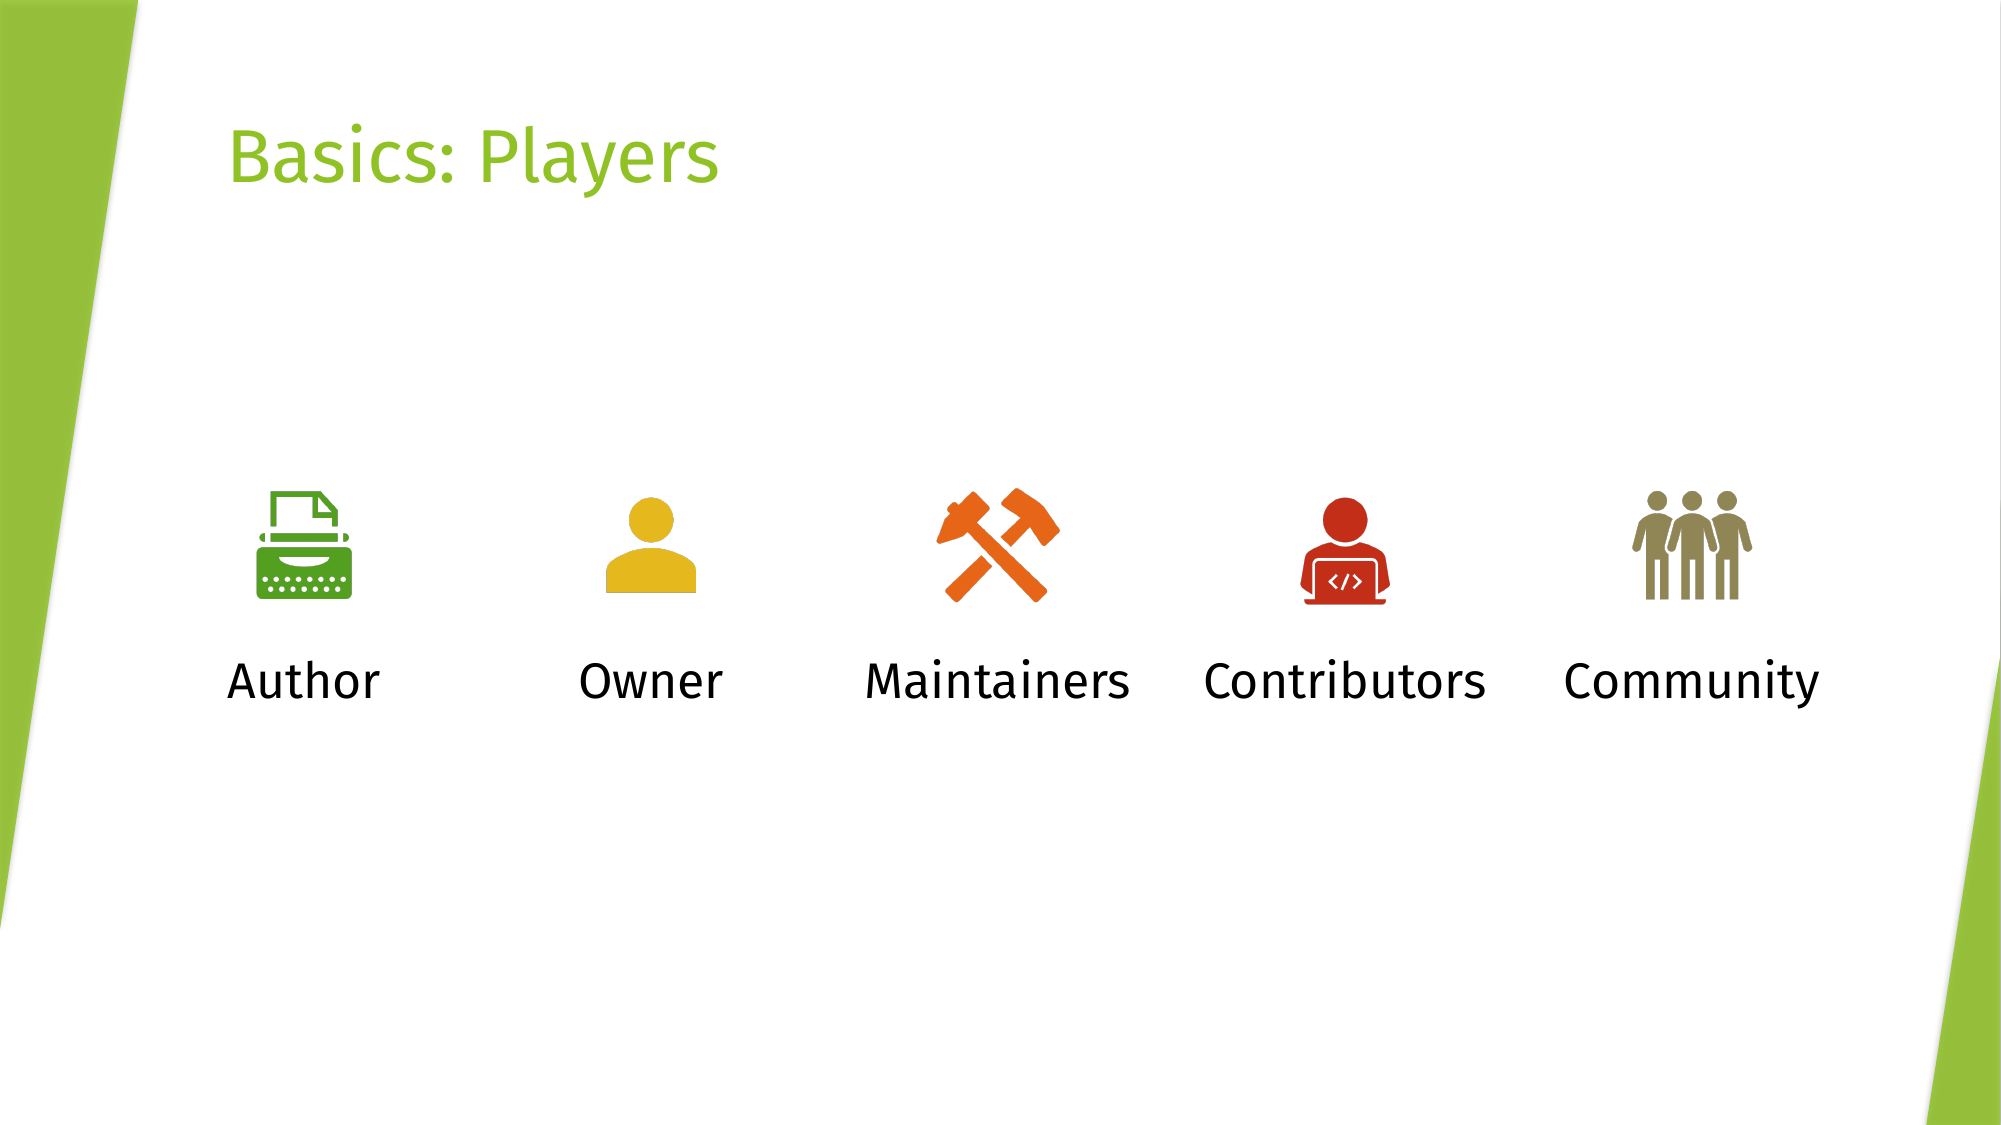

# Basics: Players
Author
Owner
Maintainers
Contributors
Community